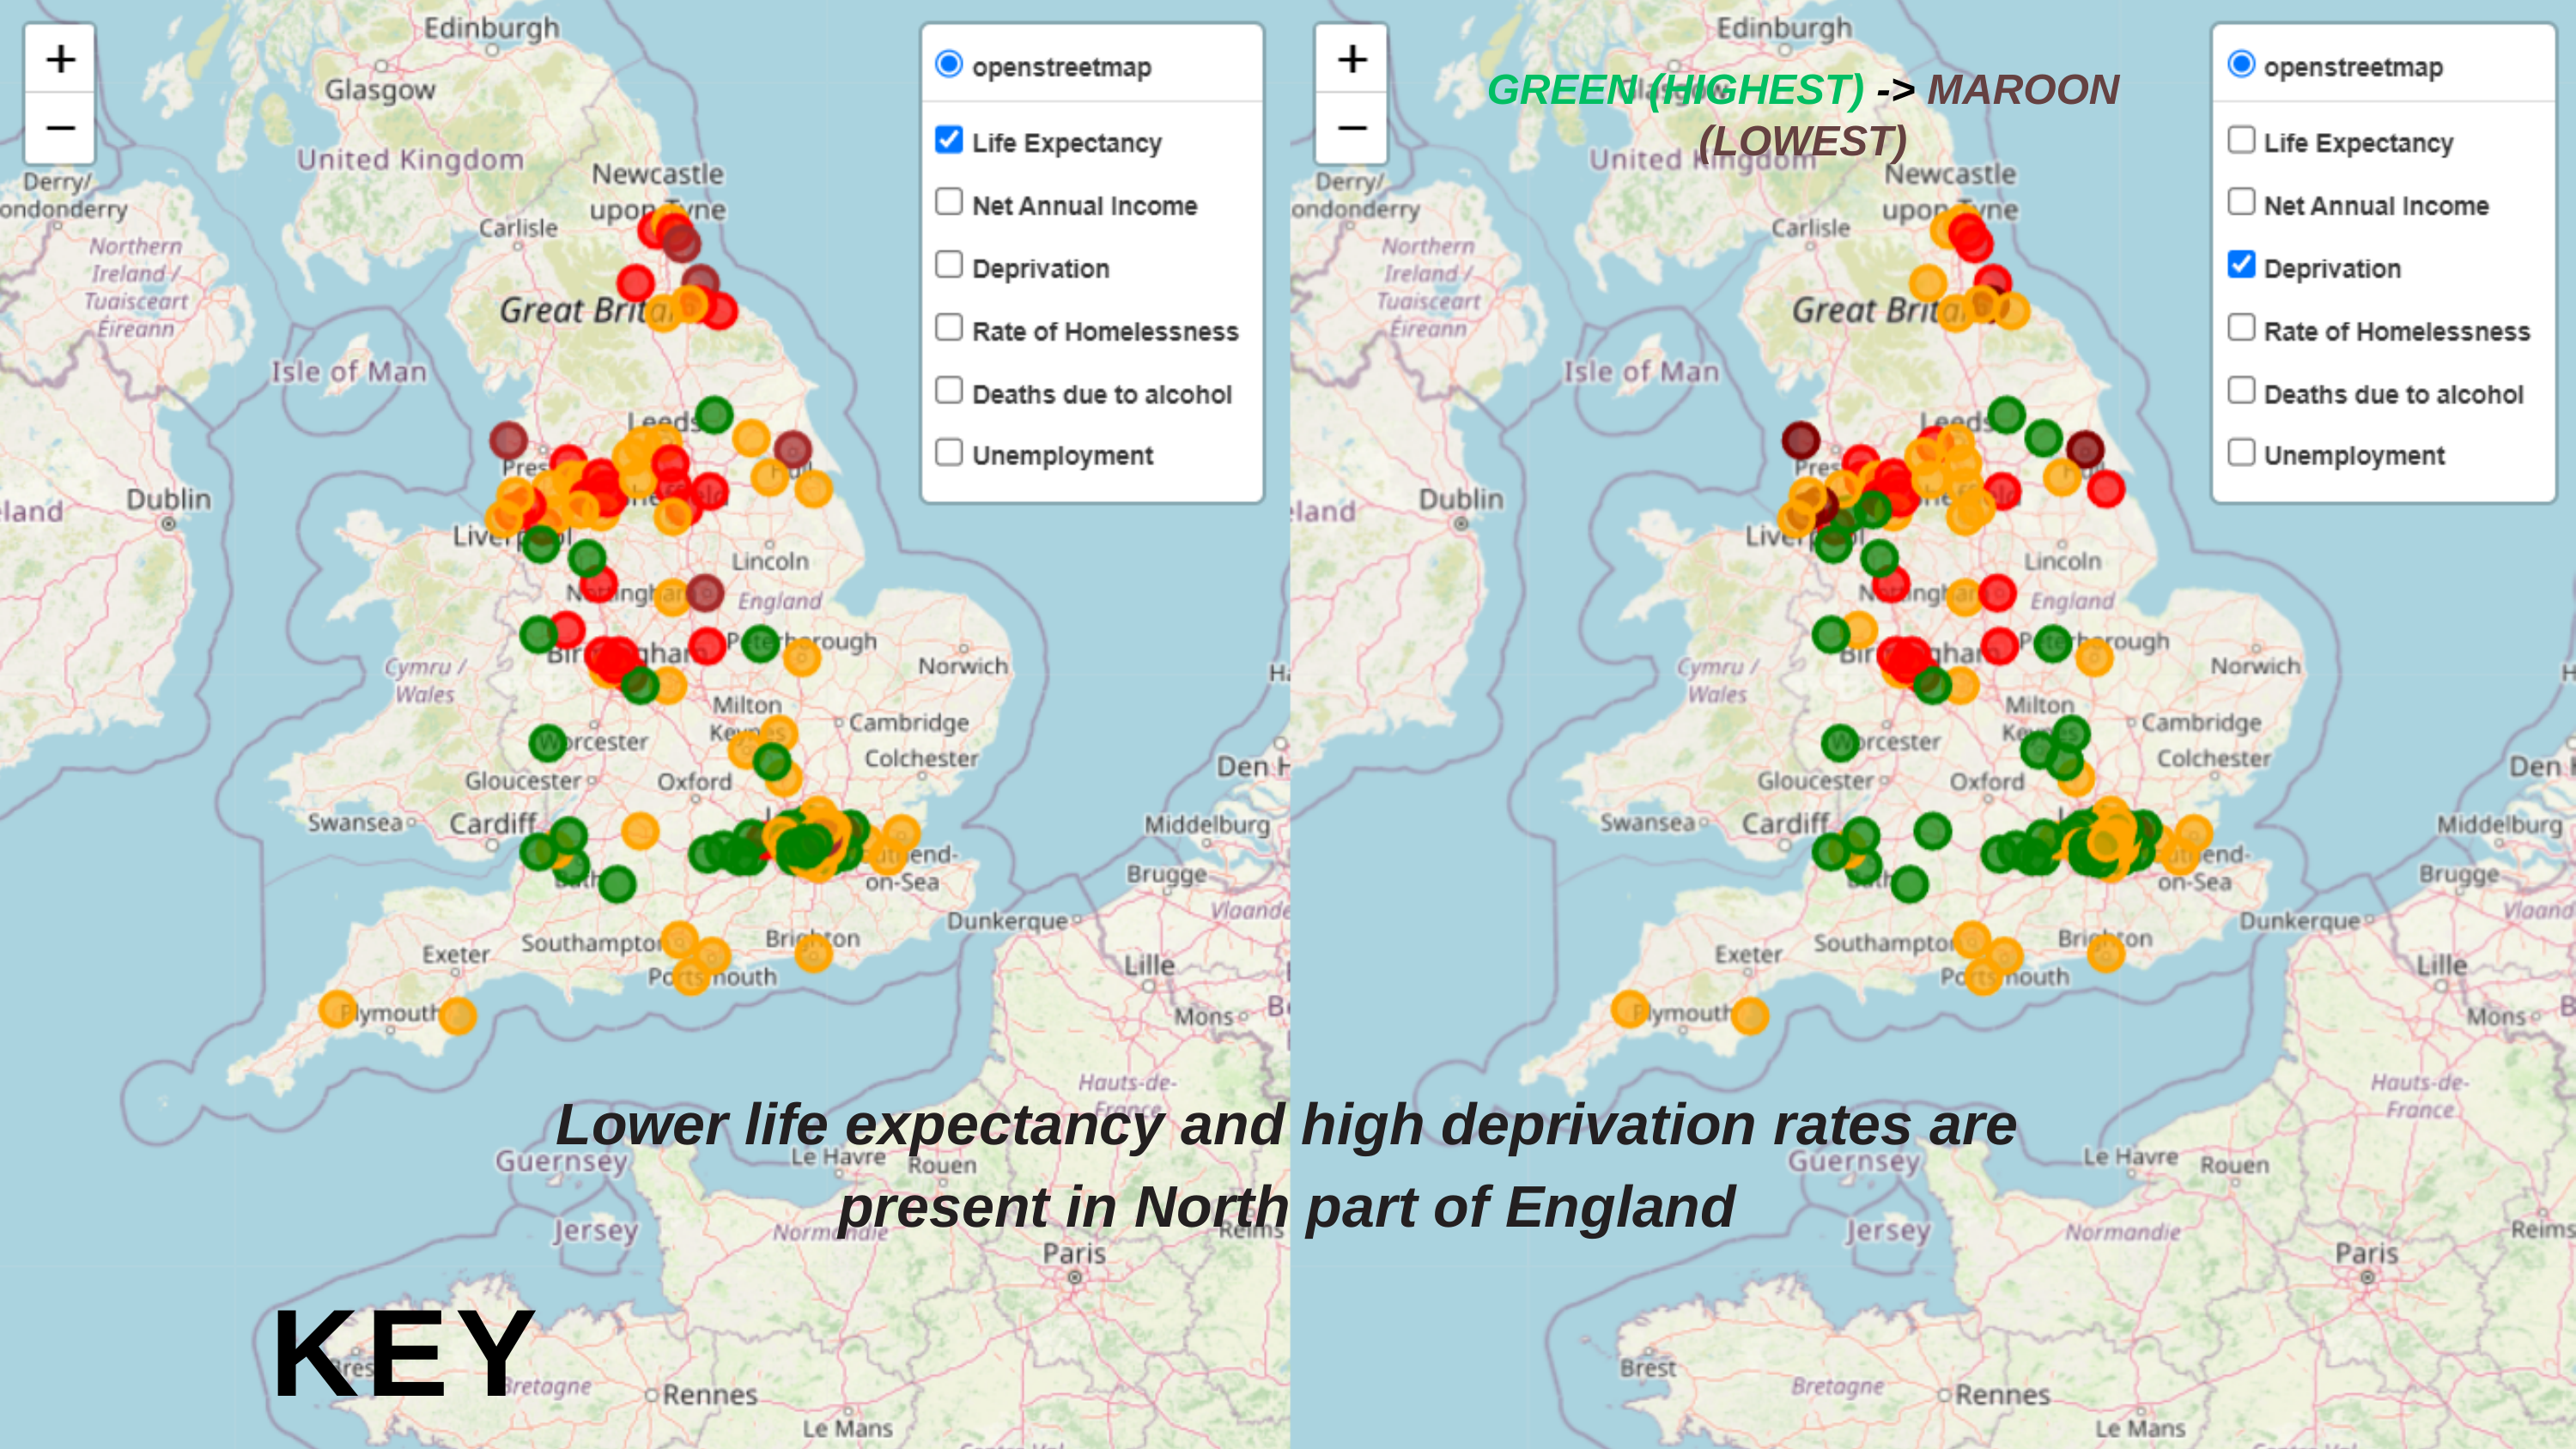

GREEN (HIGHEST) -> MAROON (LOWEST)
Lower life expectancy and high deprivation rates are present in North part of England
KEY FINDINGS